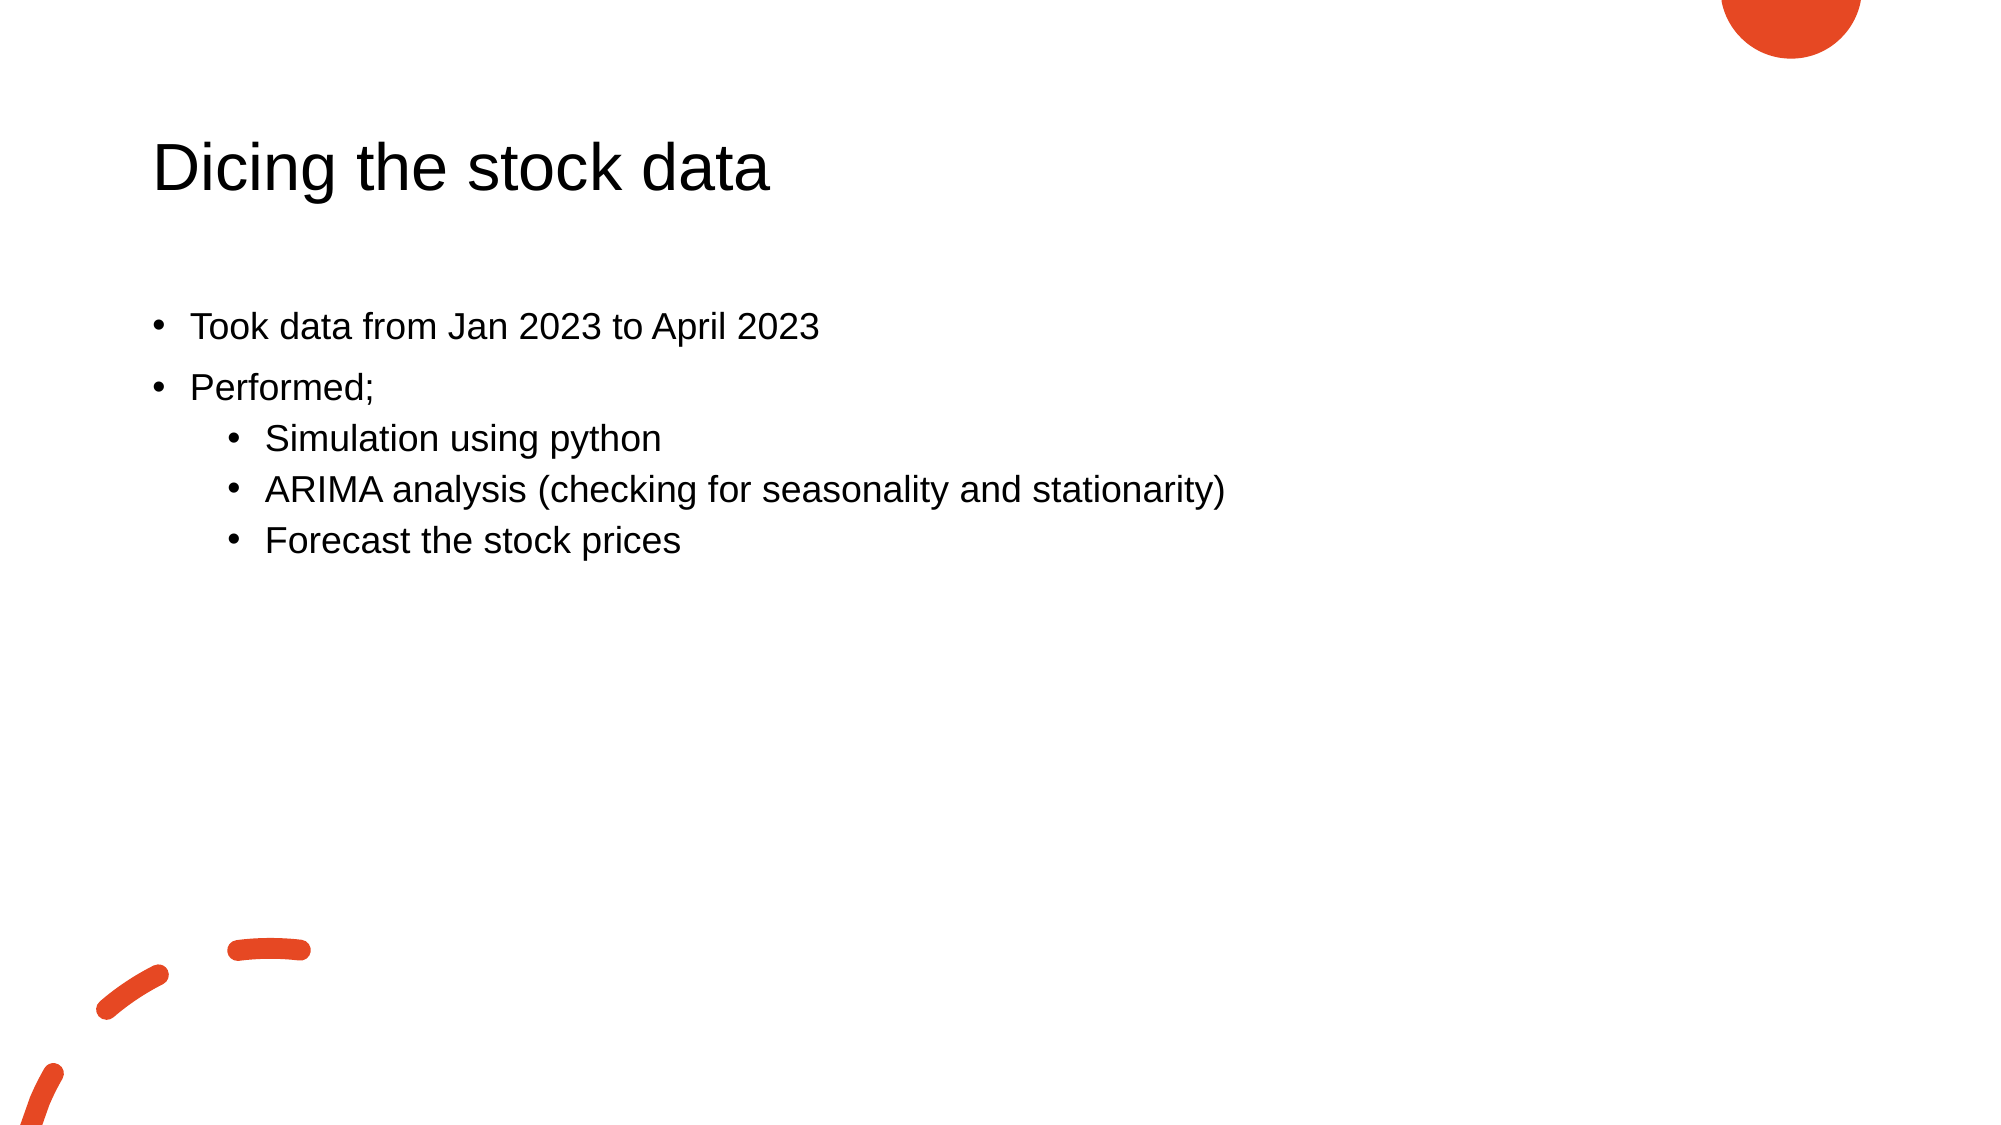

# Dicing the stock data
Took data from Jan 2023 to April 2023
Performed;
Simulation using python
ARIMA analysis (checking for seasonality and stationarity)
Forecast the stock prices